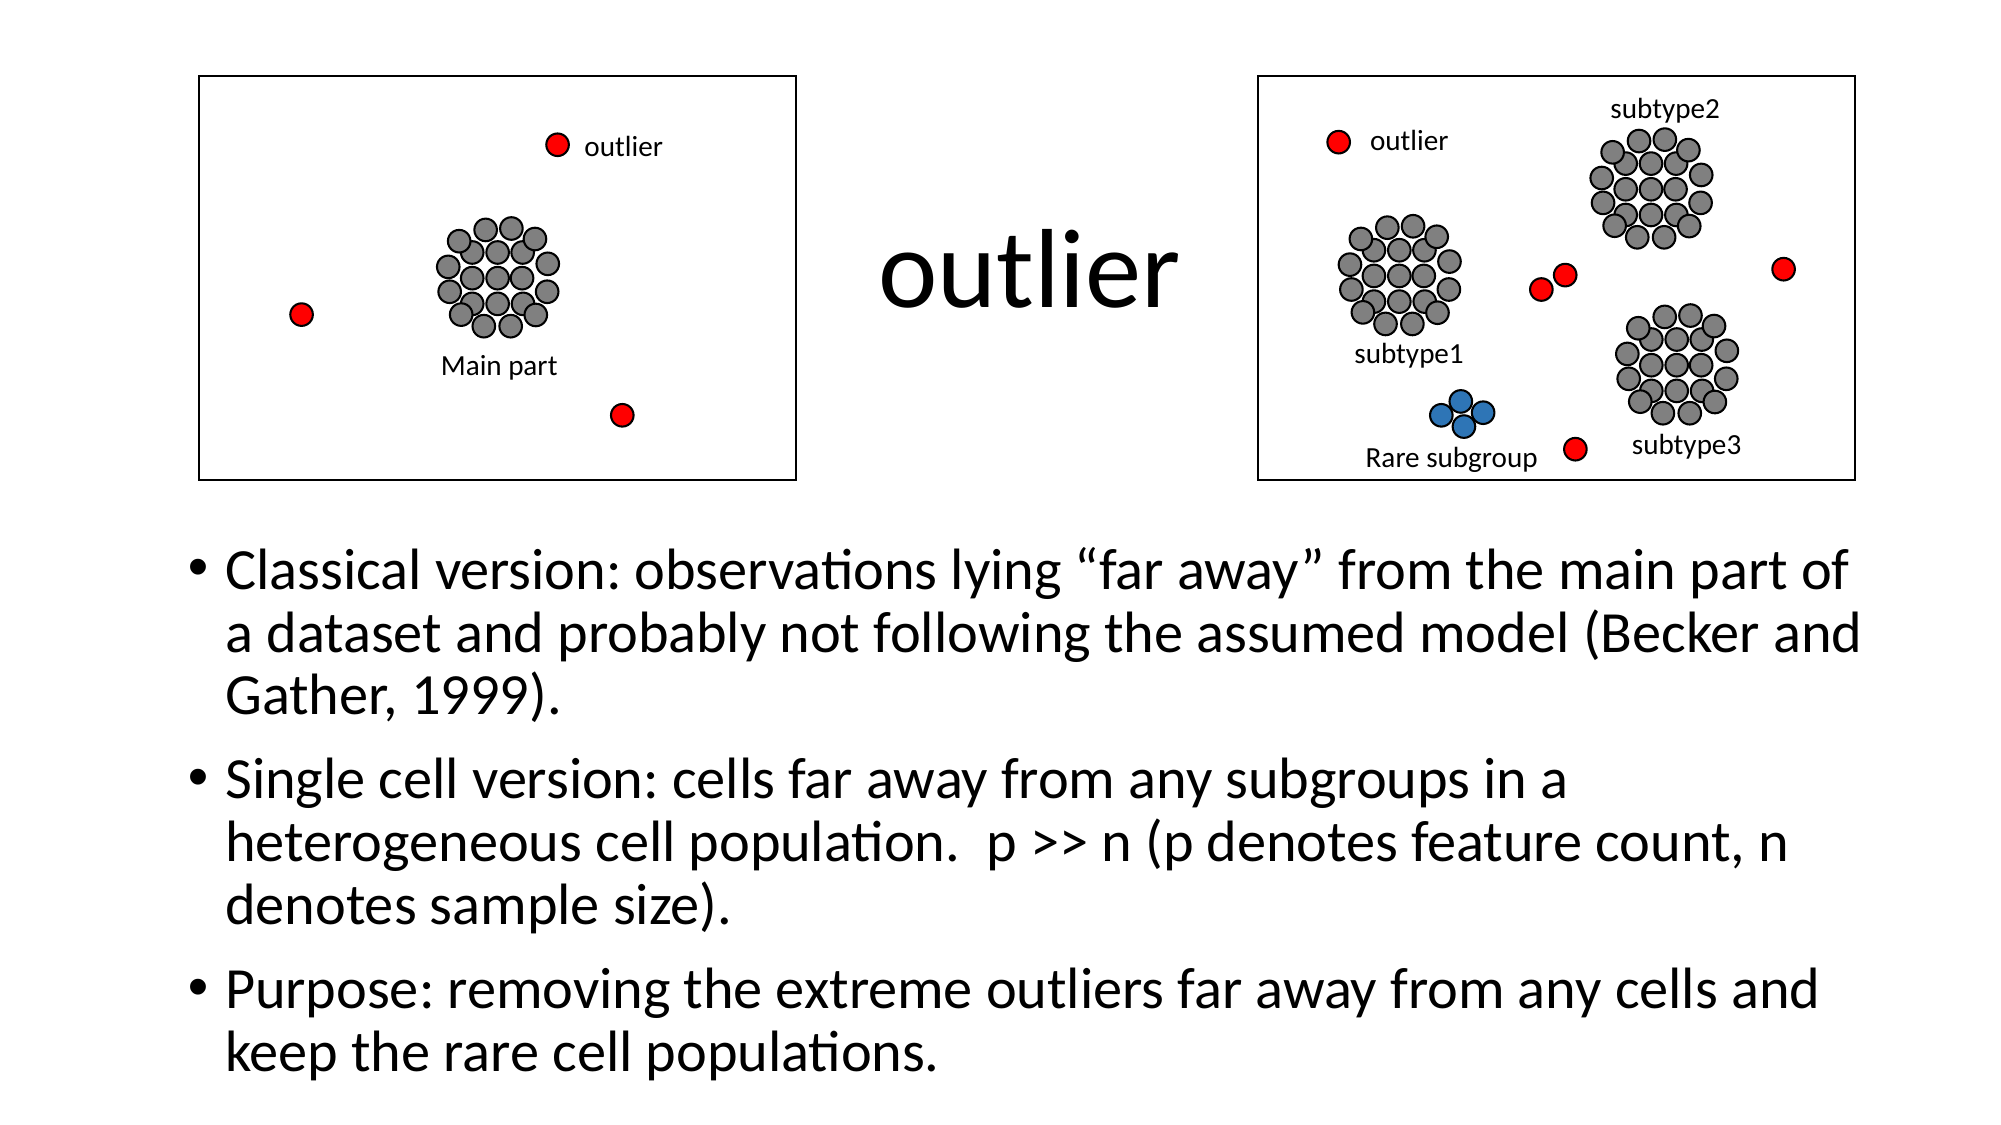

outlier

Main part

subtype2
outlier

subtype1

subtype3
Rare subgroup

outlier
Classical version: observations lying “far away” from the main part of a dataset and probably not following the assumed model (Becker and Gather, 1999).
Single cell version: cells far away from any subgroups in a heterogeneous cell population.  p >> n (p denotes feature count, n denotes sample size).
Purpose: removing the extreme outliers far away from any cells and keep the rare cell populations.